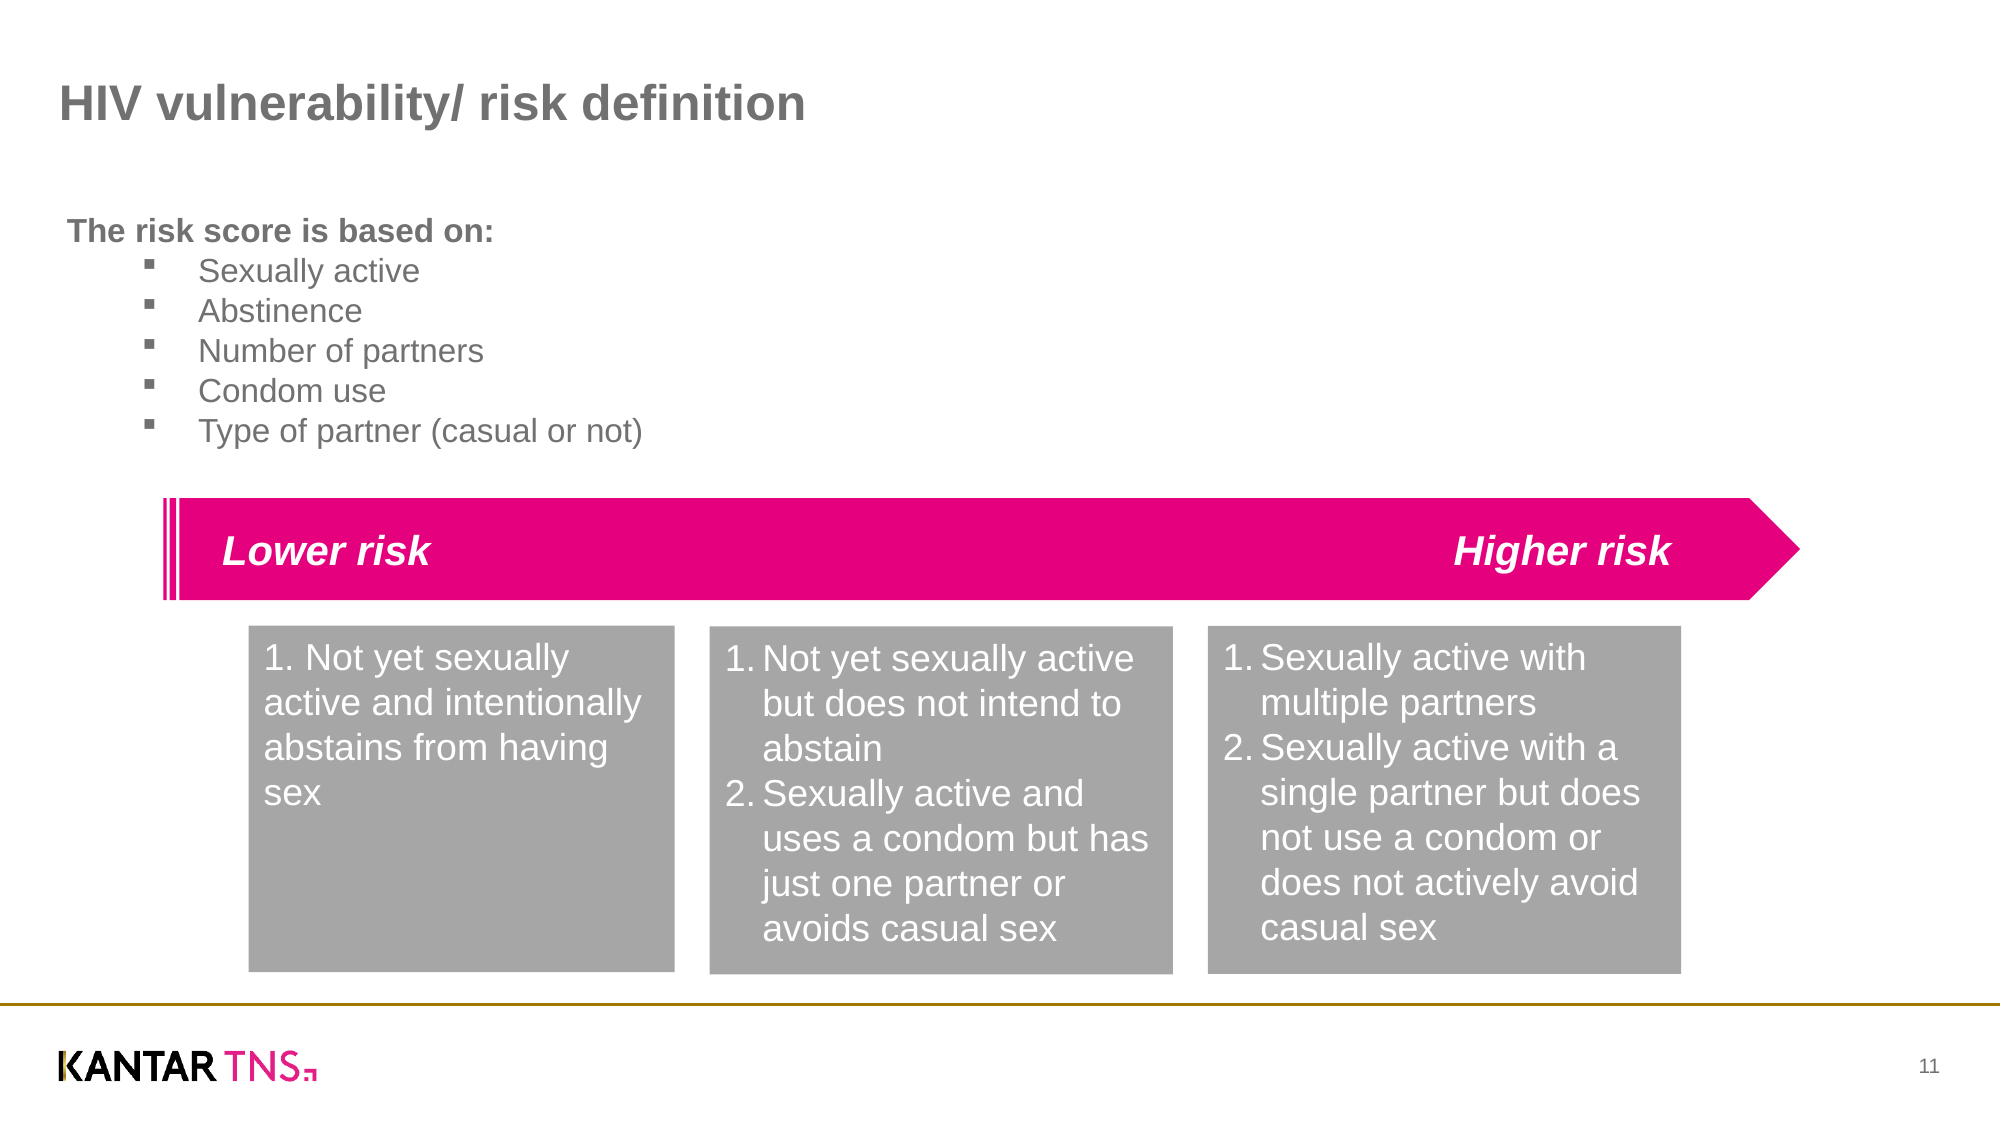

HIV vulnerability/ risk definition
The risk score is based on:
Sexually active
Abstinence
Number of partners
Condom use
Type of partner (casual or not)

Lower risk
Higher risk
1. Not yet sexually active and intentionally  abstains from having sex
Sexually active with multiple partners
Sexually active with a single partner but does not use a condom or does not actively avoid casual sex
Not yet sexually active but does not intend to abstain
Sexually active and uses a condom but has just one partner or avoids casual sex

11